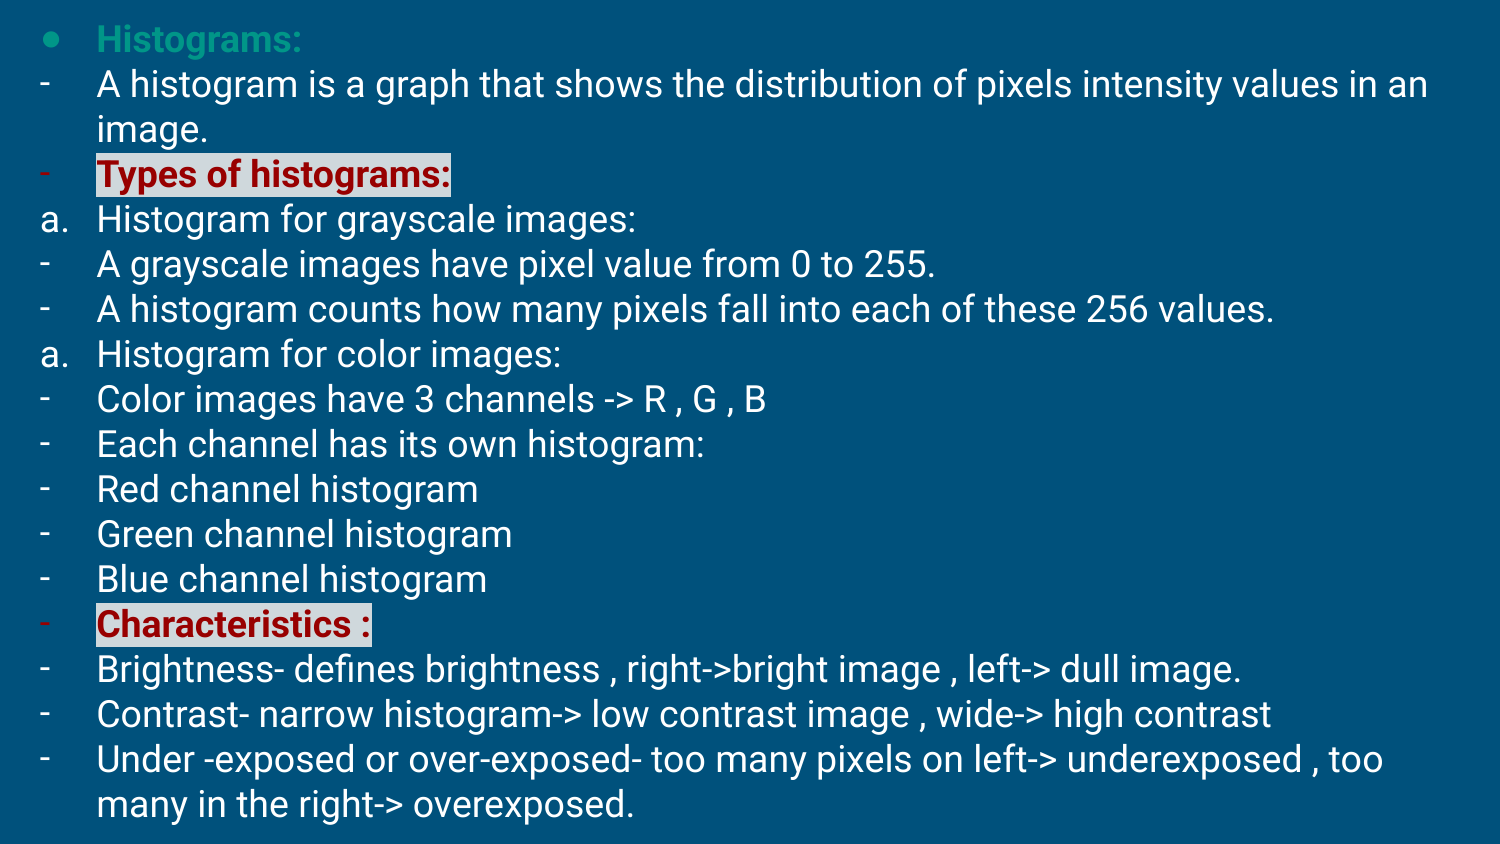

Histograms:
A histogram is a graph that shows the distribution of pixels intensity values in an image.
Types of histograms:
Histogram for grayscale images:
A grayscale images have pixel value from 0 to 255.
A histogram counts how many pixels fall into each of these 256 values.
Histogram for color images:
Color images have 3 channels -> R , G , B
Each channel has its own histogram:
Red channel histogram
Green channel histogram
Blue channel histogram
Characteristics :
Brightness- defines brightness , right->bright image , left-> dull image.
Contrast- narrow histogram-> low contrast image , wide-> high contrast
Under -exposed or over-exposed- too many pixels on left-> underexposed , too many in the right-> overexposed.